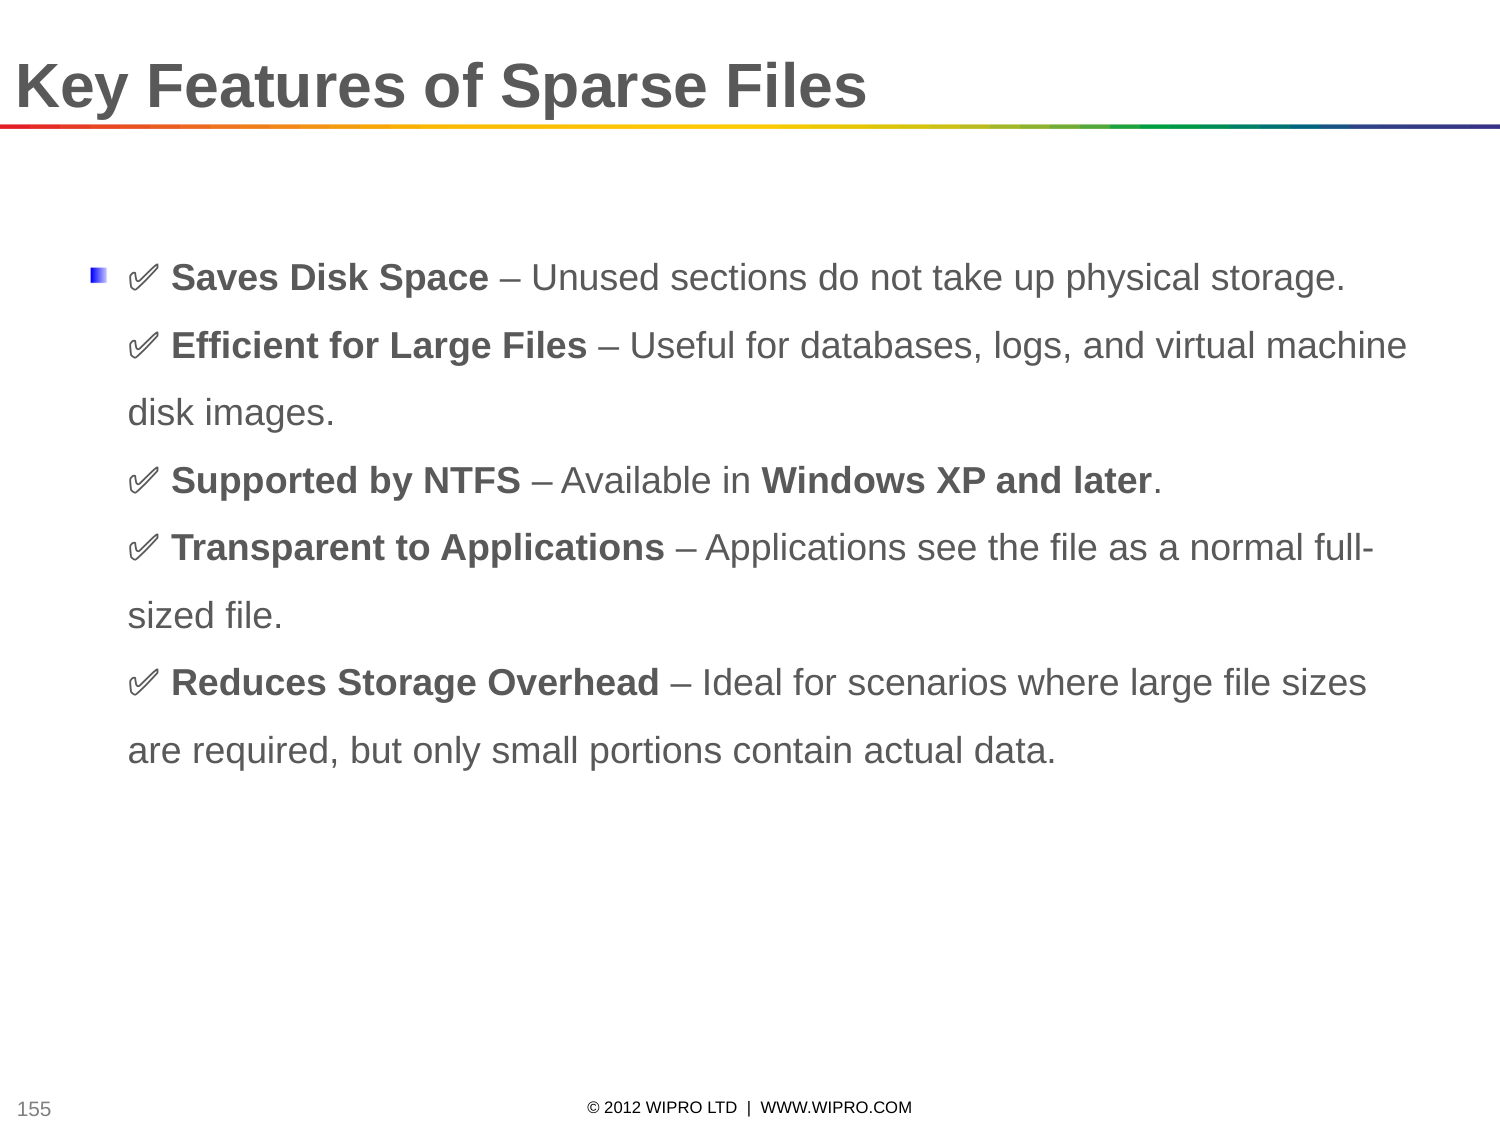

Key Features of Sparse Files

✅ Saves Disk Space – Unused sections do not take up physical storage.
✅ Efficient for Large Files – Useful for databases, logs, and virtual machine disk images.
✅ Supported by NTFS – Available in Windows XP and later.
✅ Transparent to Applications – Applications see the file as a normal full-sized file.
✅ Reduces Storage Overhead – Ideal for scenarios where large file sizes are required, but only small portions contain actual data.